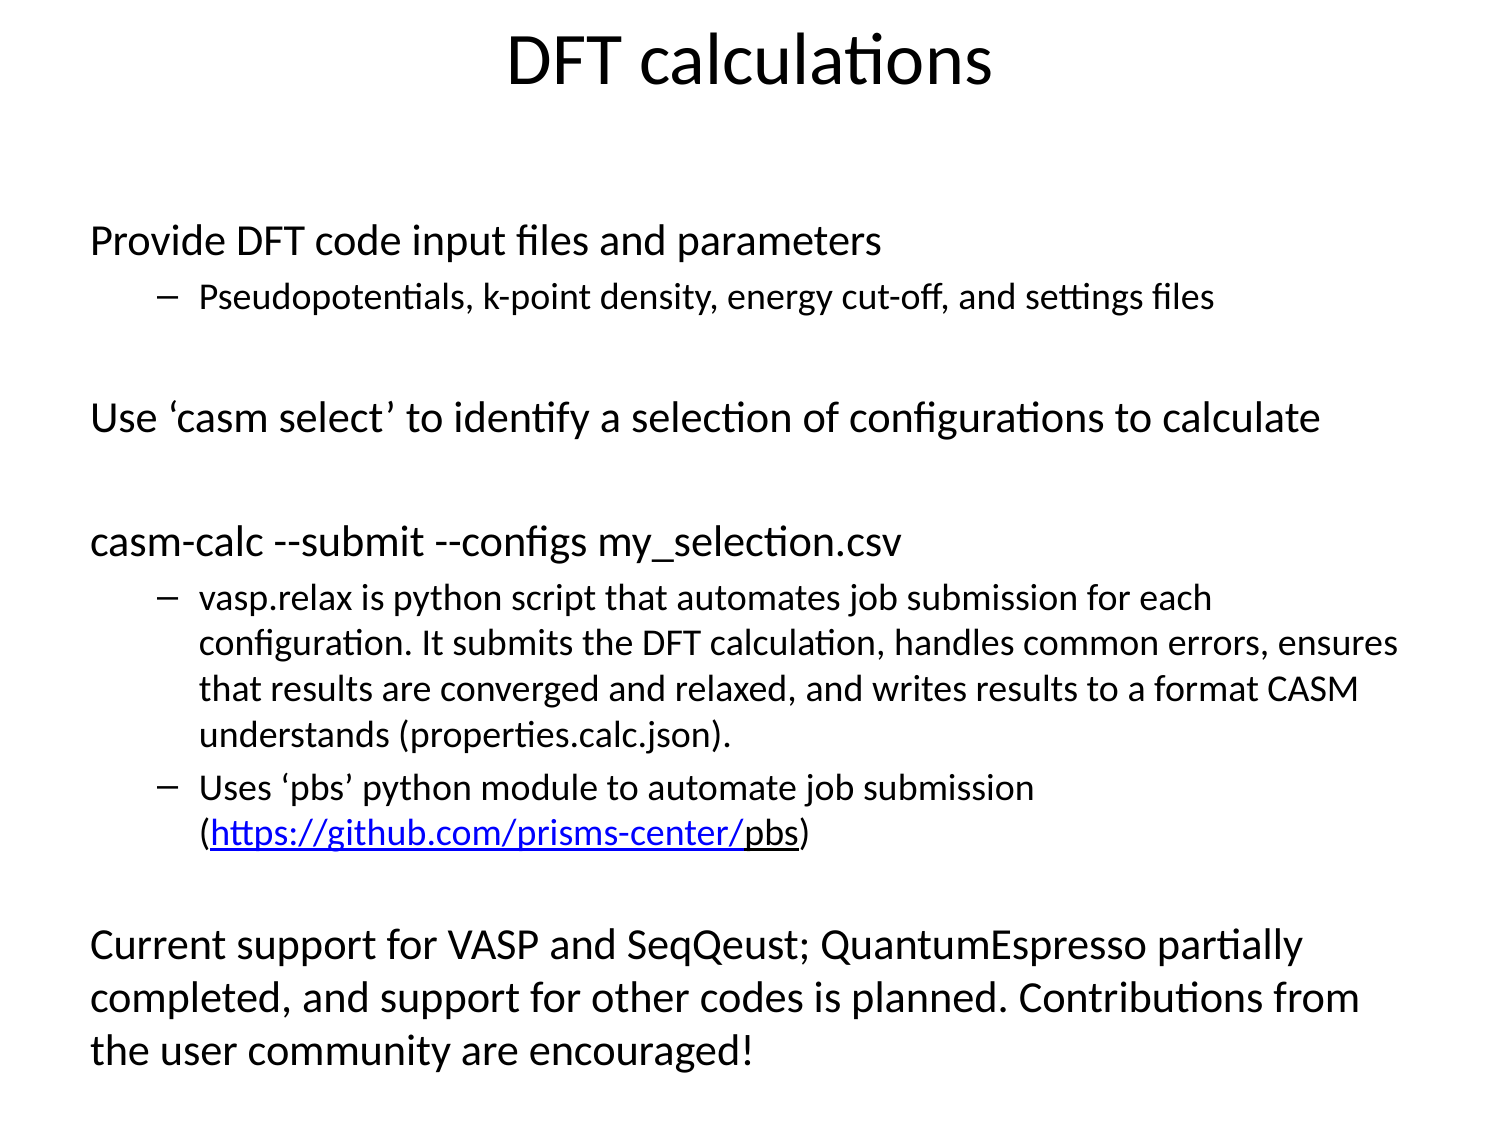

# DFT calculations
Provide DFT code input files and parameters
Pseudopotentials, k-point density, energy cut-off, and settings files

Use ‘casm select’ to identify a selection of configurations to calculate

casm-calc --submit --configs my_selection.csv
vasp.relax is python script that automates job submission for each configuration. It submits the DFT calculation, handles common errors, ensures that results are converged and relaxed, and writes results to a format CASM understands (properties.calc.json).
Uses ‘pbs’ python module to automate job submission
(https://github.com/prisms-center/pbs)

Current support for VASP and SeqQeust; QuantumEspresso partially completed, and support for other codes is planned. Contributions from the user community are encouraged!